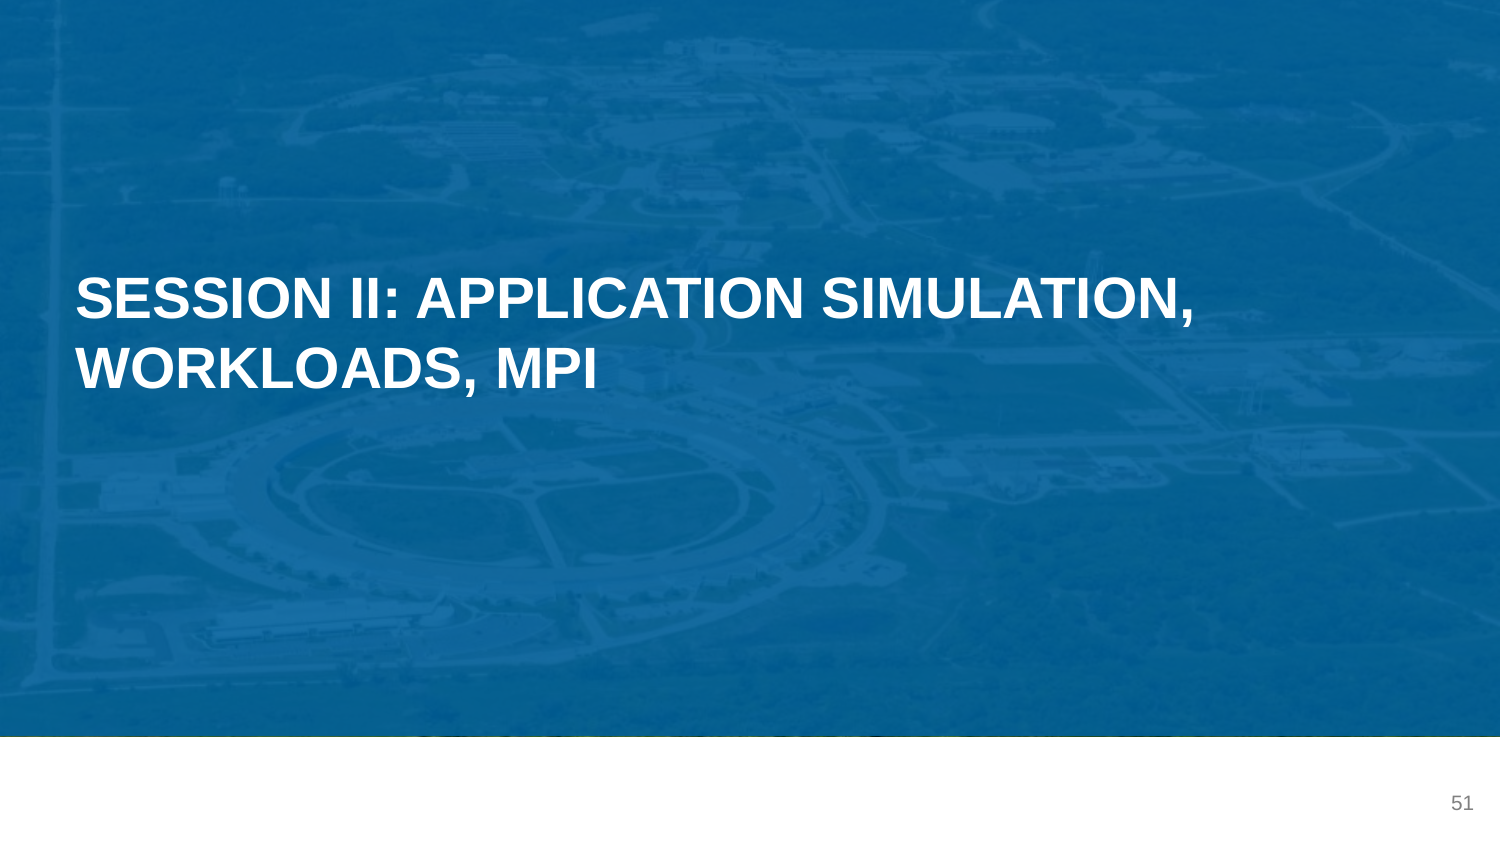

Session II: Application simulation, workloads, MPI
51